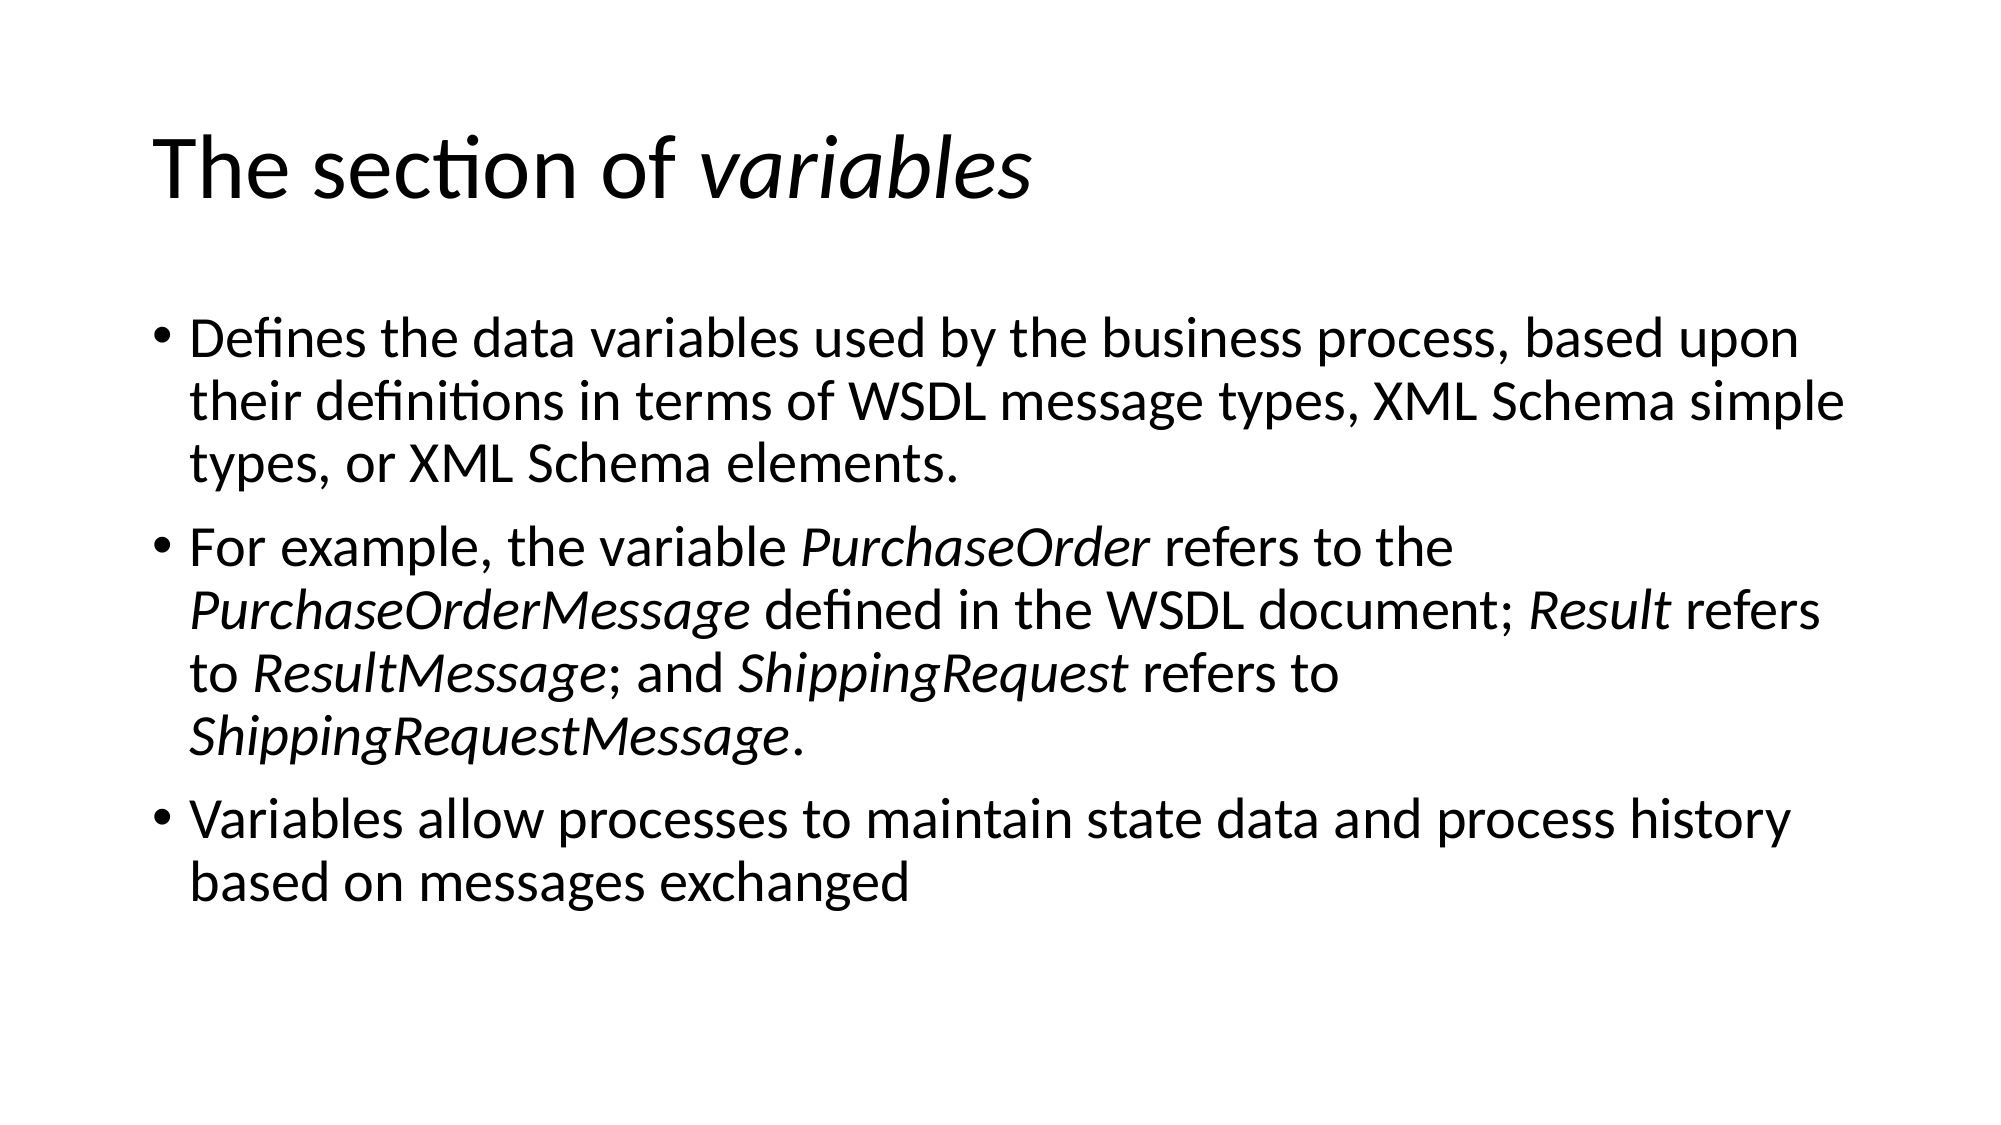

# The section of variables
Defines the data variables used by the business process, based upon their definitions in terms of WSDL message types, XML Schema simple types, or XML Schema elements.
For example, the variable PurchaseOrder refers to the PurchaseOrderMessage defined in the WSDL document; Result refers to ResultMessage; and ShippingRequest refers to ShippingRequestMessage.
Variables allow processes to maintain state data and process history based on messages exchanged